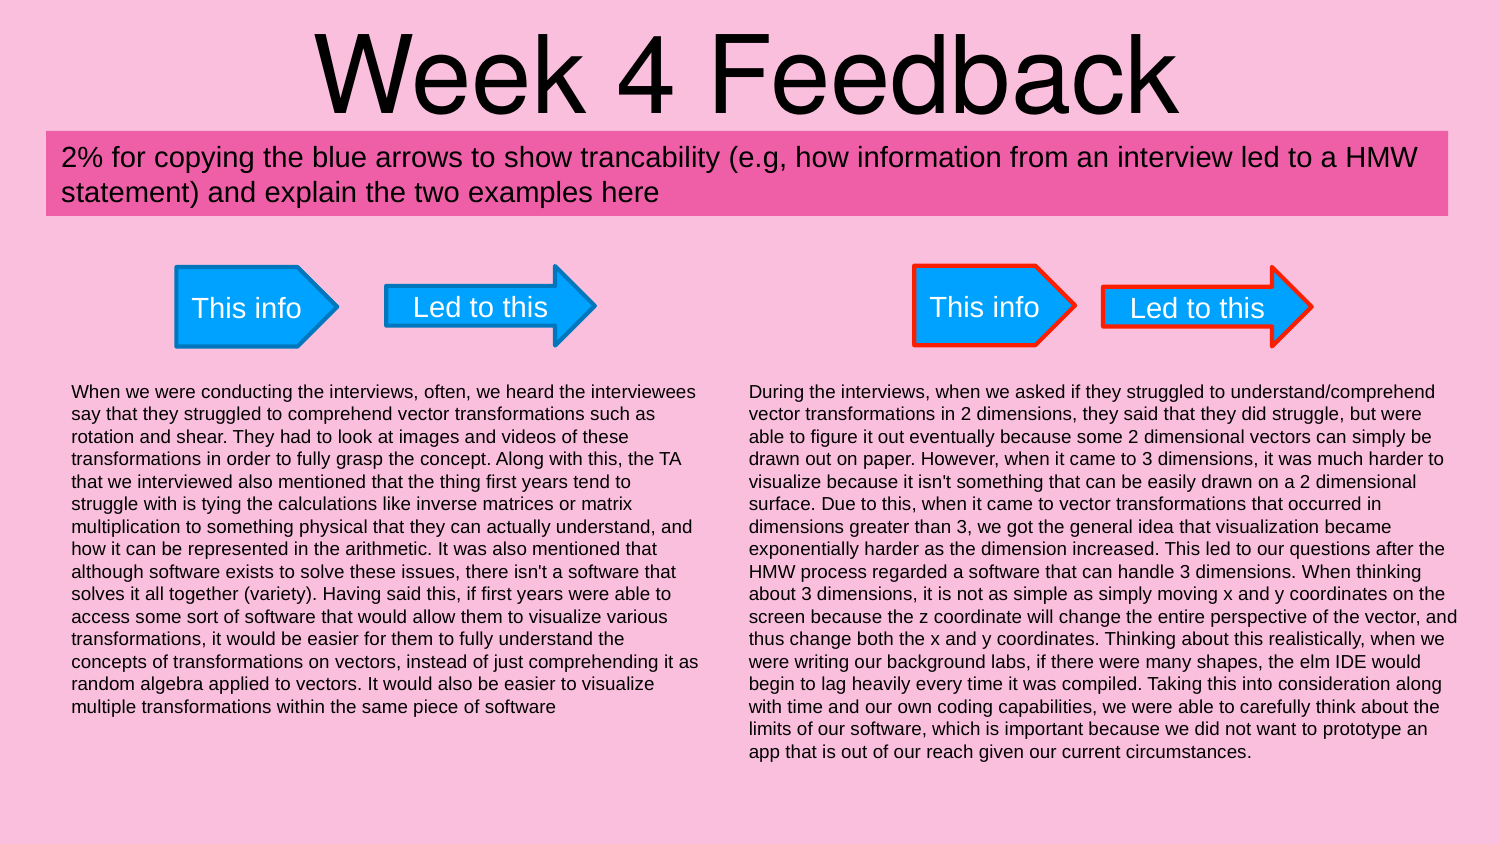

# Week 4 Feedback
2% for copying the blue arrows to show trancability (e.g, how information from an interview led to a HMW statement) and explain the two examples here​
This info
Led to this
Led to this
This info
During the interviews, when we asked if they struggled to understand/comprehend vector transformations in 2 dimensions, they said that they did struggle, but were able to figure it out eventually because some 2 dimensional vectors can simply be drawn out on paper. However, when it came to 3 dimensions, it was much harder to visualize because it isn't something that can be easily drawn on a 2 dimensional surface. Due to this, when it came to vector transformations that occurred in dimensions greater than 3, we got the general idea that visualization became exponentially harder as the dimension increased. This led to our questions after the HMW process regarded a software that can handle 3 dimensions. When thinking about 3 dimensions, it is not as simple as simply moving x and y coordinates on the screen because the z coordinate will change the entire perspective of the vector, and thus change both the x and y coordinates. Thinking about this realistically, when we were writing our background labs, if there were many shapes, the elm IDE would begin to lag heavily every time it was compiled. Taking this into consideration along with time and our own coding capabilities, we were able to carefully think about the limits of our software, which is important because we did not want to prototype an app that is out of our reach given our current circumstances.
When we were conducting the interviews, often, we heard the interviewees say that they struggled to comprehend vector transformations such as rotation and shear. They had to look at images and videos of these transformations in order to fully grasp the concept. Along with this, the TA that we interviewed also mentioned that the thing first years tend to struggle with is tying the calculations like inverse matrices or matrix multiplication to something physical that they can actually understand, and how it can be represented in the arithmetic. It was also mentioned that although software exists to solve these issues, there isn't a software that solves it all together (variety). Having said this, if first years were able to access some sort of software that would allow them to visualize various transformations, it would be easier for them to fully understand the concepts of transformations on vectors, instead of just comprehending it as random algebra applied to vectors. It would also be easier to visualize multiple transformations within the same piece of software